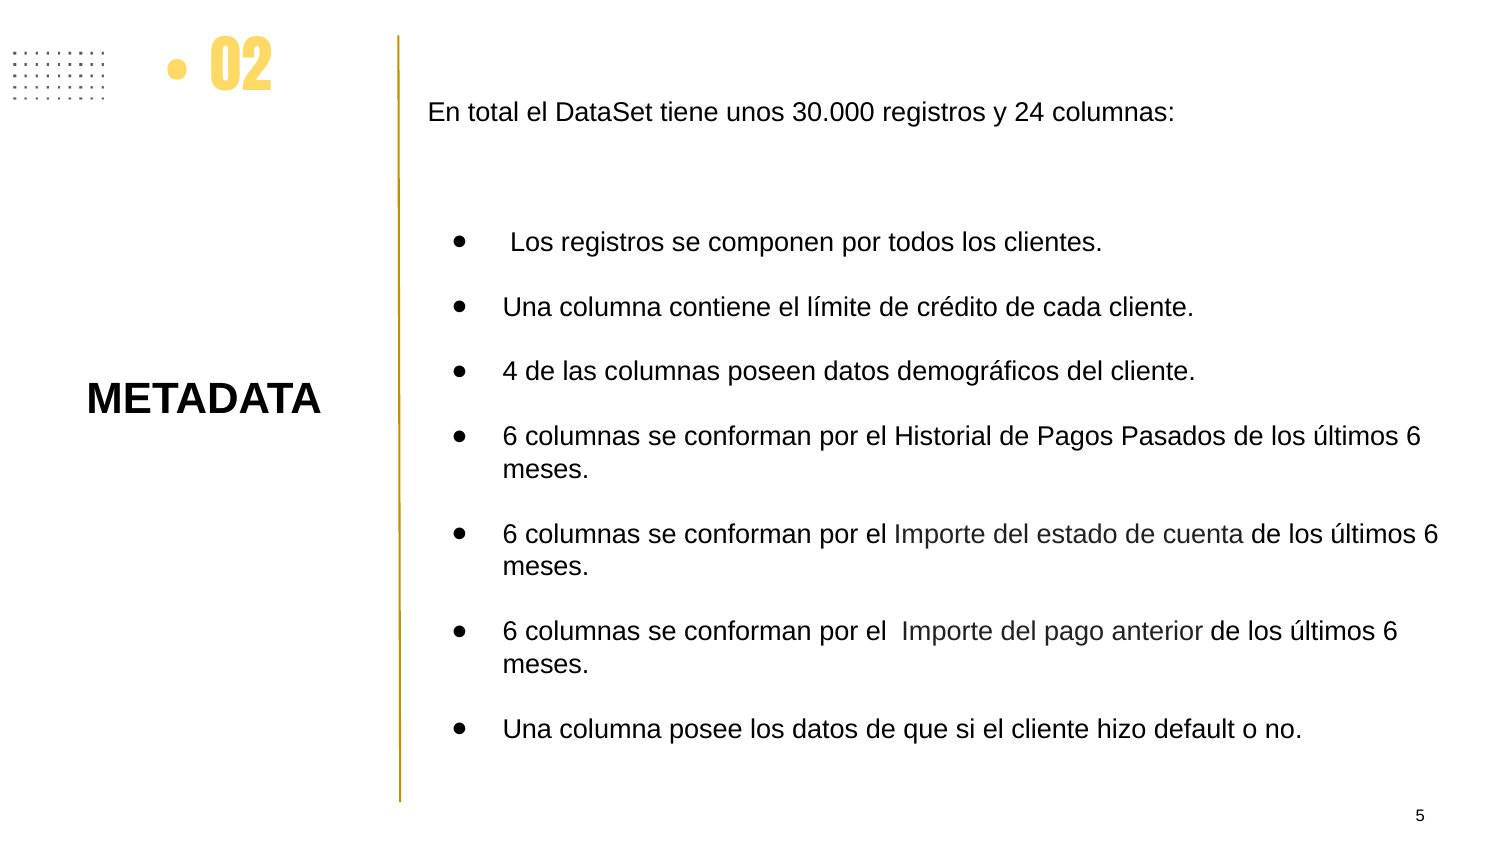

02
En total el DataSet tiene unos 30.000 registros y 24 columnas:

 Los registros se componen por todos los clientes.

Una columna contiene el límite de crédito de cada cliente.

4 de las columnas poseen datos demográficos del cliente.

6 columnas se conforman por el Historial de Pagos Pasados de los últimos 6 meses.

6 columnas se conforman por el Importe del estado de cuenta de los últimos 6 meses.

6 columnas se conforman por el  Importe del pago anterior de los últimos 6 meses.

Una columna posee los datos de que si el cliente hizo default o no.
METADATA
5